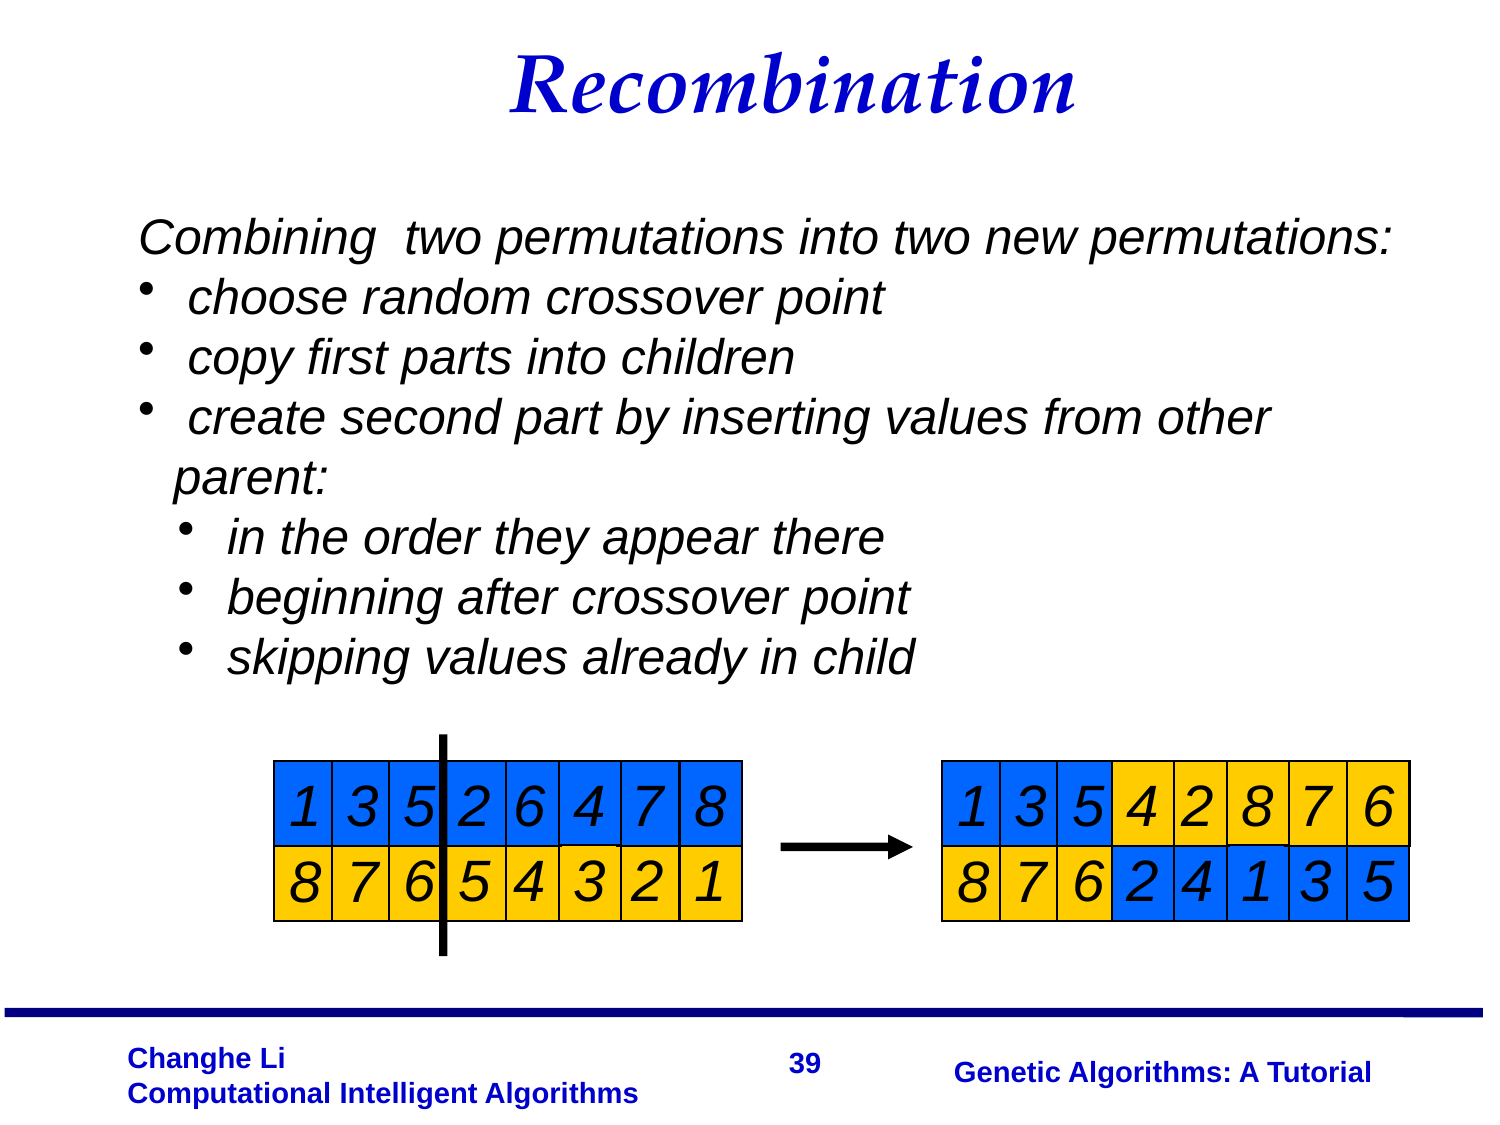

Recombination
Combining  two permutations into two new permutations:
 choose random crossover point
 copy first parts into children
 create second part by inserting values from other parent:
 in the order they appear there
 beginning after crossover point
 skipping values already in child

4
2
6
7
8
1
3
5
8
4
2
7
6
1
3
5
2
5
4
3
1
6
8
7
1
2
4
3
5
6
8
7